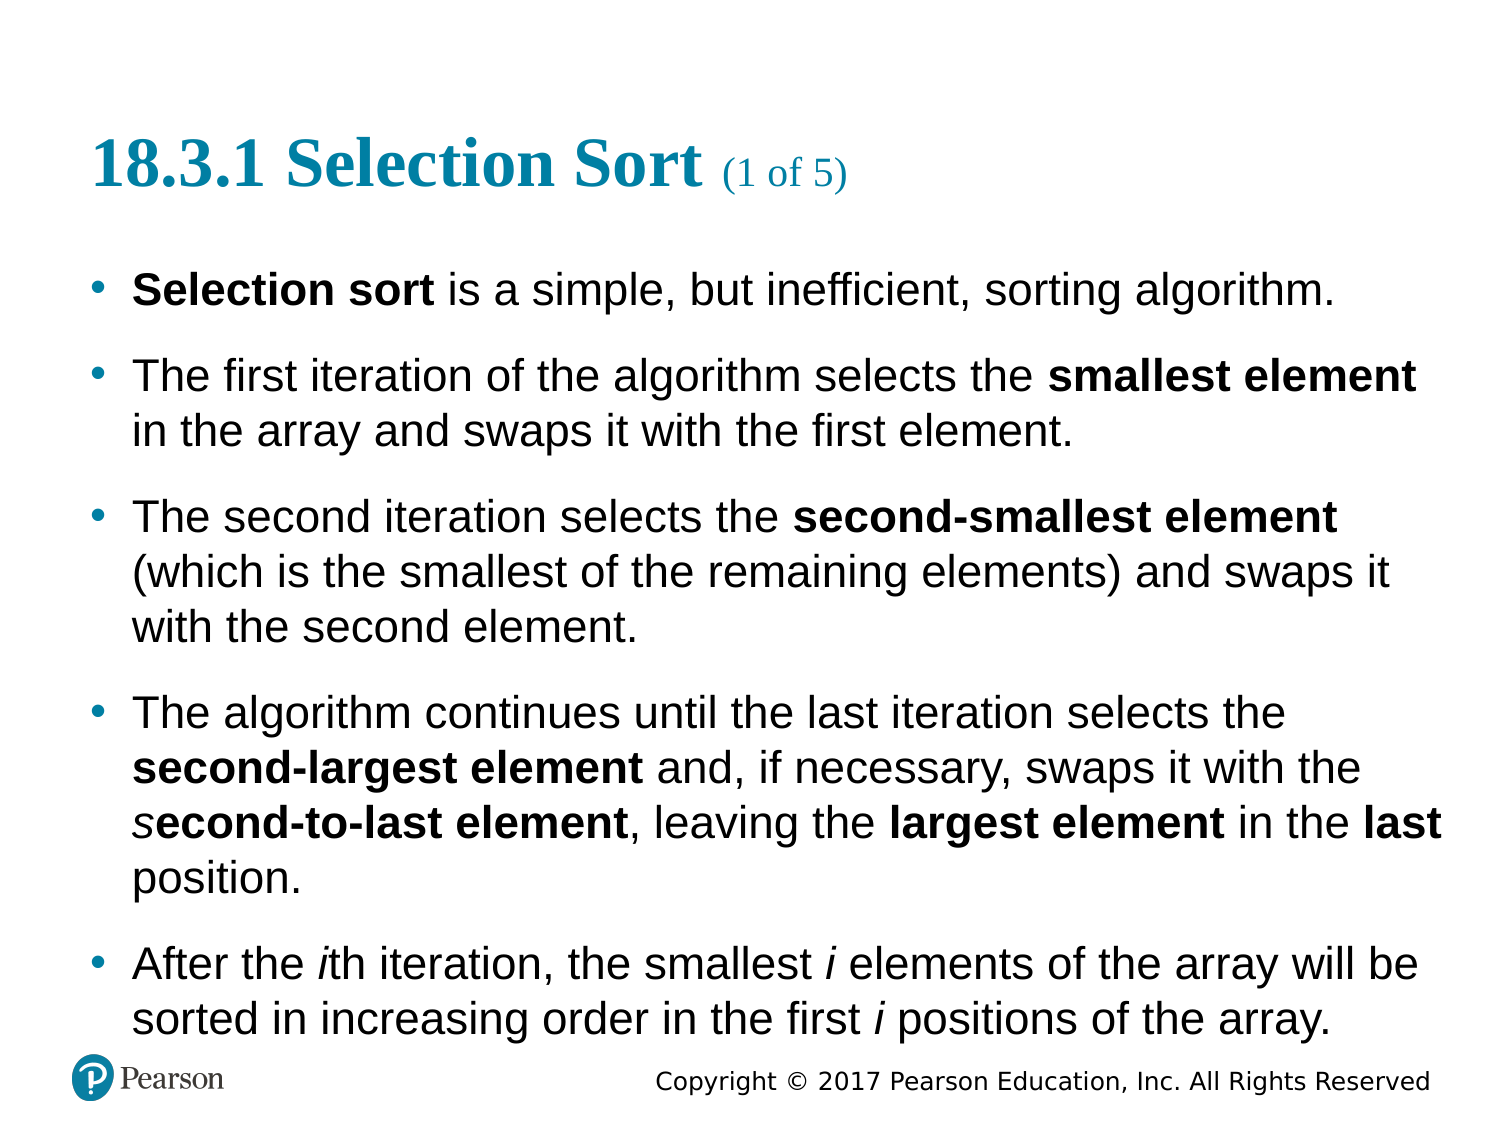

# 18.3.1 Selection Sort (1 of 5)
Selection sort is a simple, but inefficient, sorting algorithm.
The first iteration of the algorithm selects the smallest element in the array and swaps it with the first element.
The second iteration selects the second-smallest element (which is the smallest of the remaining elements) and swaps it with the second element.
The algorithm continues until the last iteration selects the second-largest element and, if necessary, swaps it with the second-to-last element, leaving the largest element in the last position.
After the ith iteration, the smallest i elements of the array will be sorted in increasing order in the first i positions of the array.